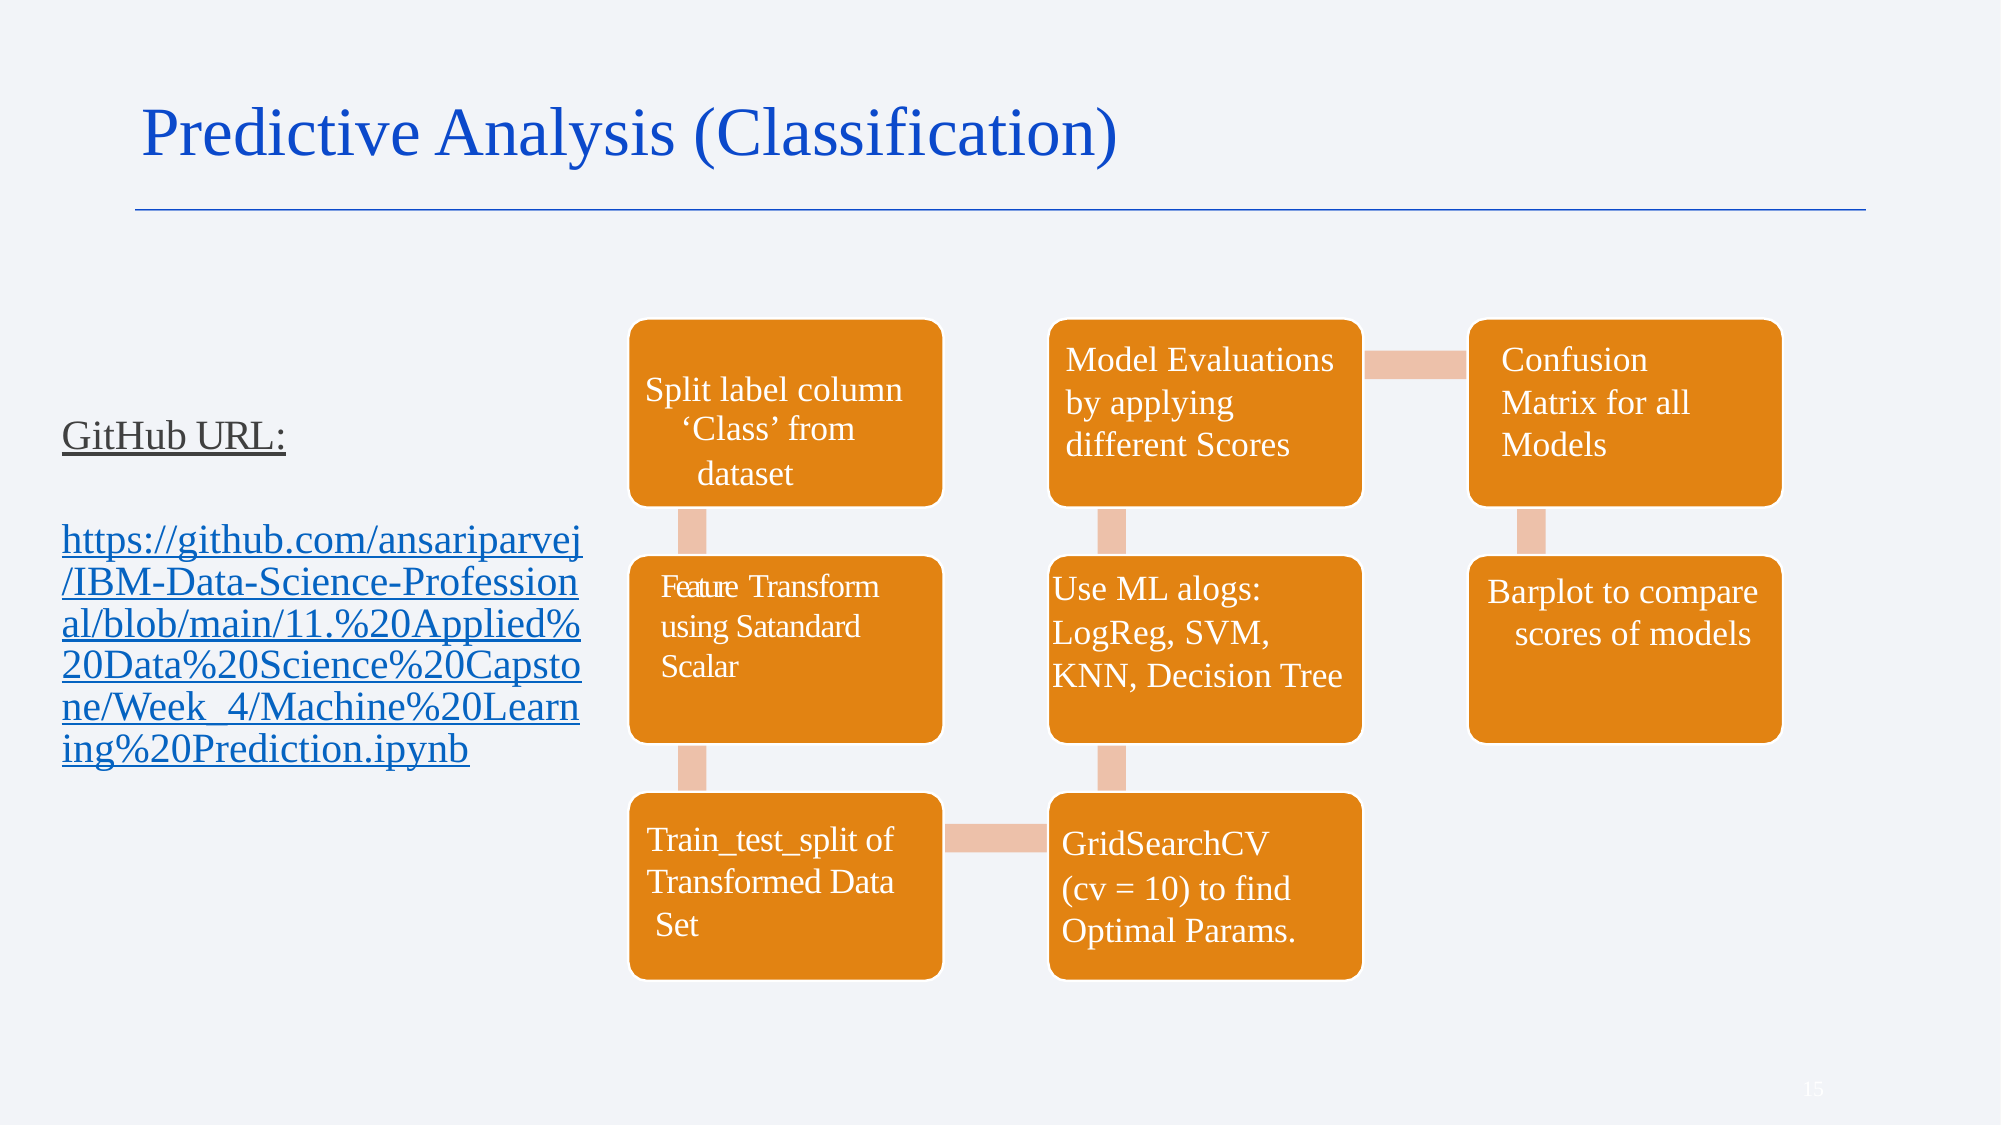

Predictive Analysis (Classification)

Model Evaluations by applying different Scores
Confusion Matrix for all Models
Split label column

    ‘Class’ from
          dataset
GitHub URL:

https://github.com/ansariparvej/IBM-Data-Science-Professional/blob/main/11.%20Applied%20Data%20Science%20Capstone/Week_4/Machine%20Learning%20Prediction.ipynb

Feature  Transform using Satandard Scalar
Use ML alogs:
LogReg, SVM, KNN, Decision Tree
Barplot to compare  scores of models

Train_test_split of Transformed Data     Set
GridSearchCV
(cv = 10) to find Optimal Params.
15
15